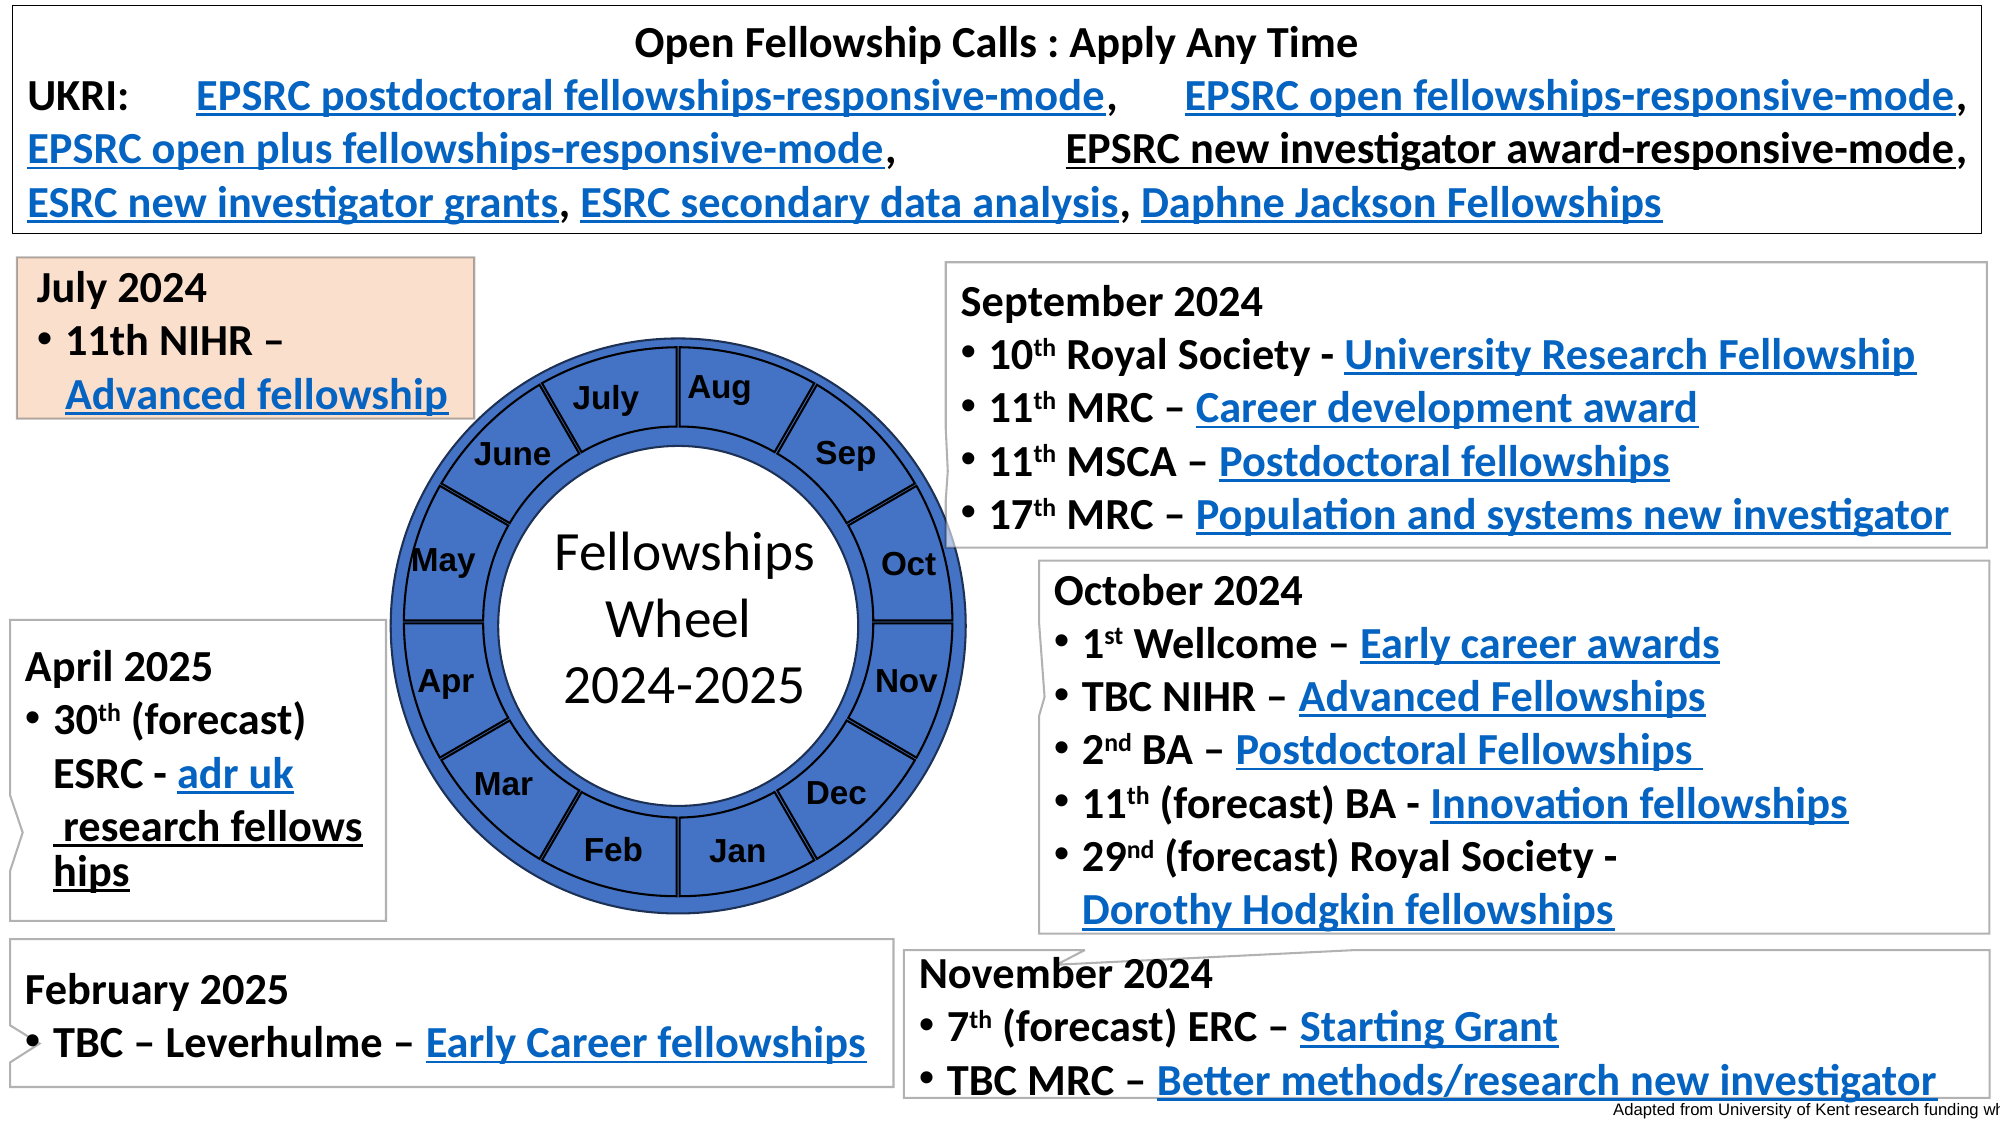

Open Fellowship Calls : Apply Any Time
UKRI: EPSRC postdoctoral fellowships-responsive-mode, EPSRC open fellowships-responsive-mode, EPSRC open plus fellowships-responsive-mode, EPSRC new investigator award-responsive-mode, ESRC new investigator grants, ESRC secondary data analysis, Daphne Jackson Fellowships
July 2024
11th NIHR – Advanced fellowship
September 2024
10th Royal Society - University Research Fellowship
11th MRC – Career development award
11th MSCA – Postdoctoral fellowships
17th MRC – Population and systems new investigator

Aug
July
Sep
June
Fellowships
Wheel
2024-2025
May
Oct
October 2024
1st Wellcome – Early career awards
TBC NIHR – Advanced Fellowships
2nd BA – Postdoctoral Fellowships
11th (forecast) BA - Innovation fellowships
29nd (forecast) Royal Society - Dorothy Hodgkin fellowships
April 2025
30th (forecast) ESRC - adr uk research fellowships
Apr
Nov
Mar
Dec
Feb
Jan
February 2025
TBC – Leverhulme – Early Career fellowships
November 2024
7th (forecast) ERC – Starting Grant
TBC MRC – Better methods/research new investigator
Adapted from University of Kent research funding wheel